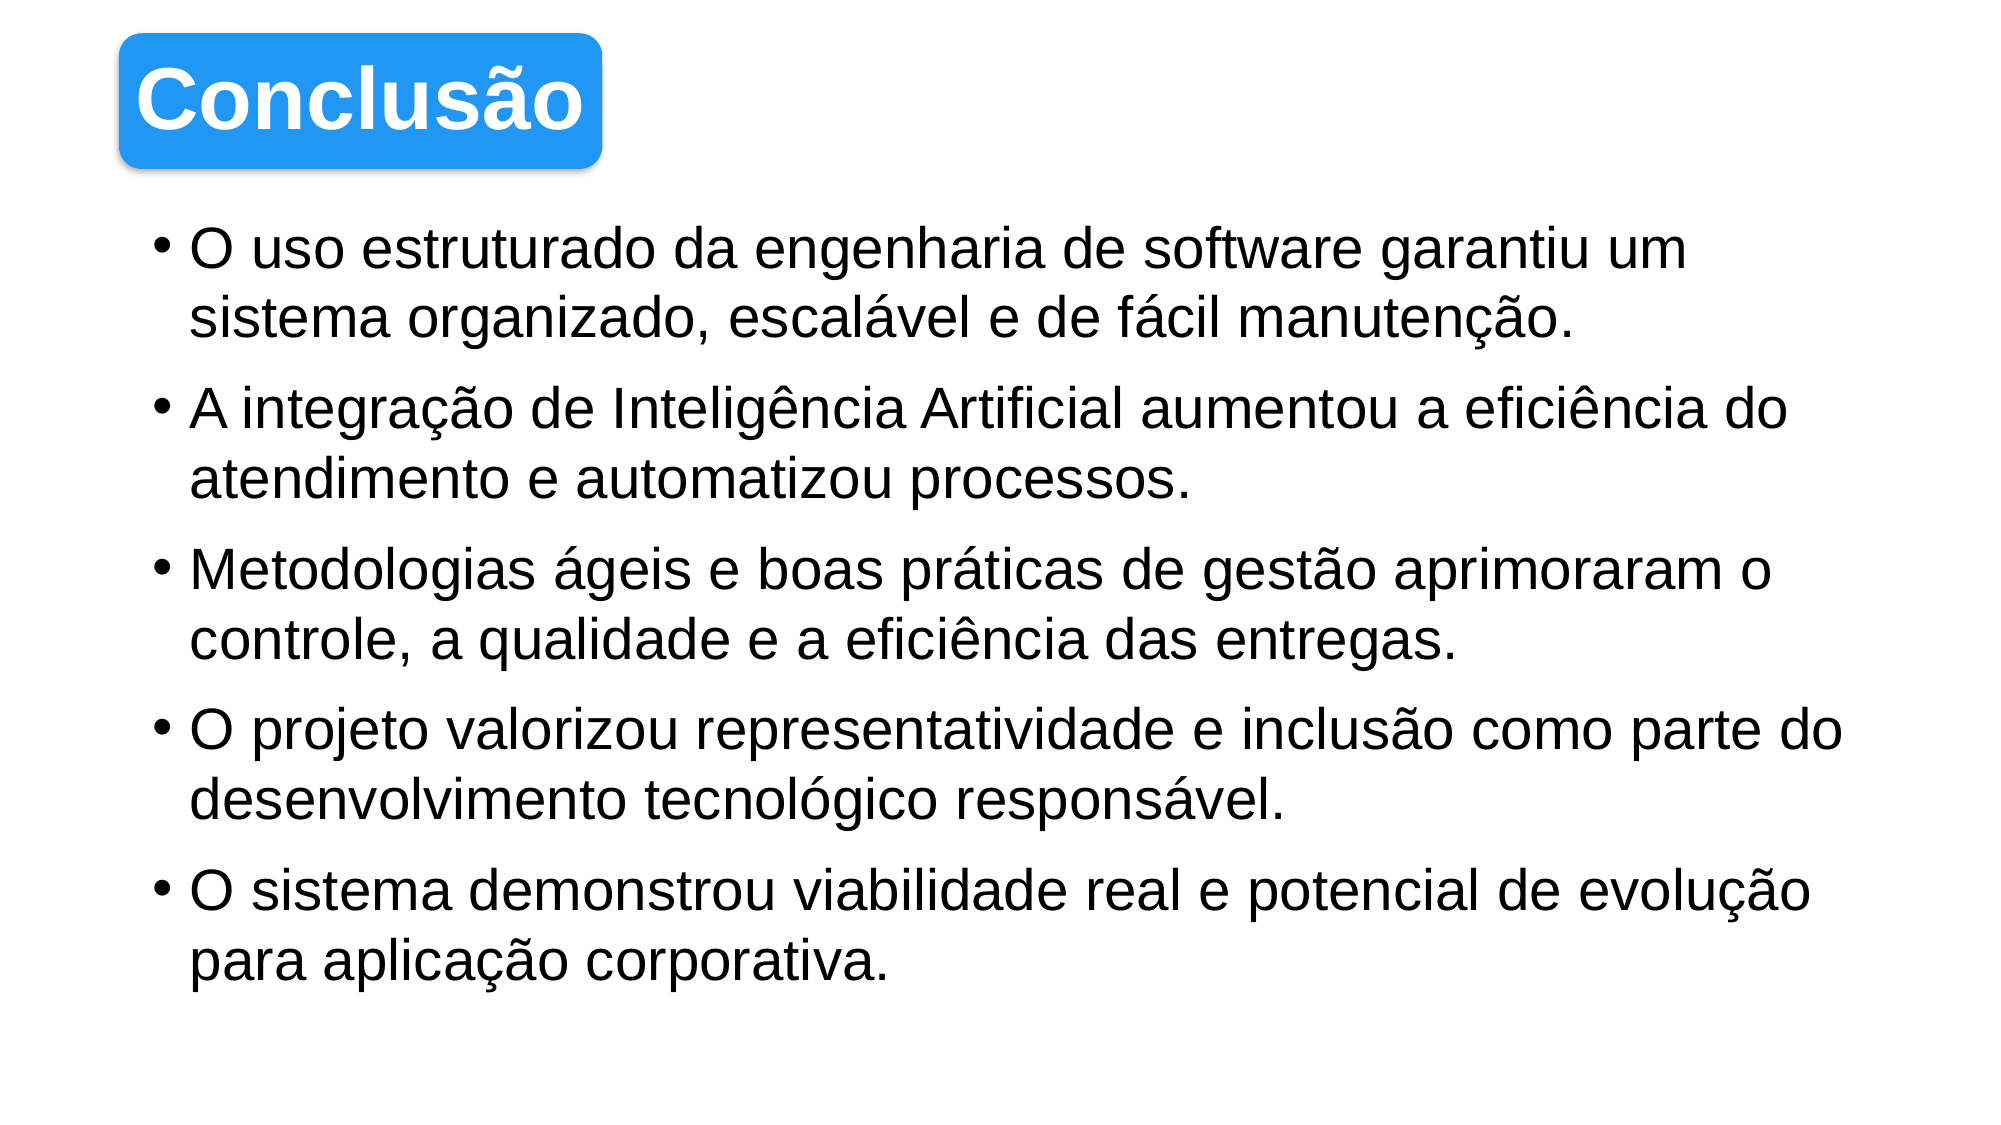

# Conclusão
O uso estruturado da engenharia de software garantiu um sistema organizado, escalável e de fácil manutenção.
A integração de Inteligência Artificial aumentou a eficiência do atendimento e automatizou processos.
Metodologias ágeis e boas práticas de gestão aprimoraram o controle, a qualidade e a eficiência das entregas.
O projeto valorizou representatividade e inclusão como parte do desenvolvimento tecnológico responsável.
O sistema demonstrou viabilidade real e potencial de evolução para aplicação corporativa.